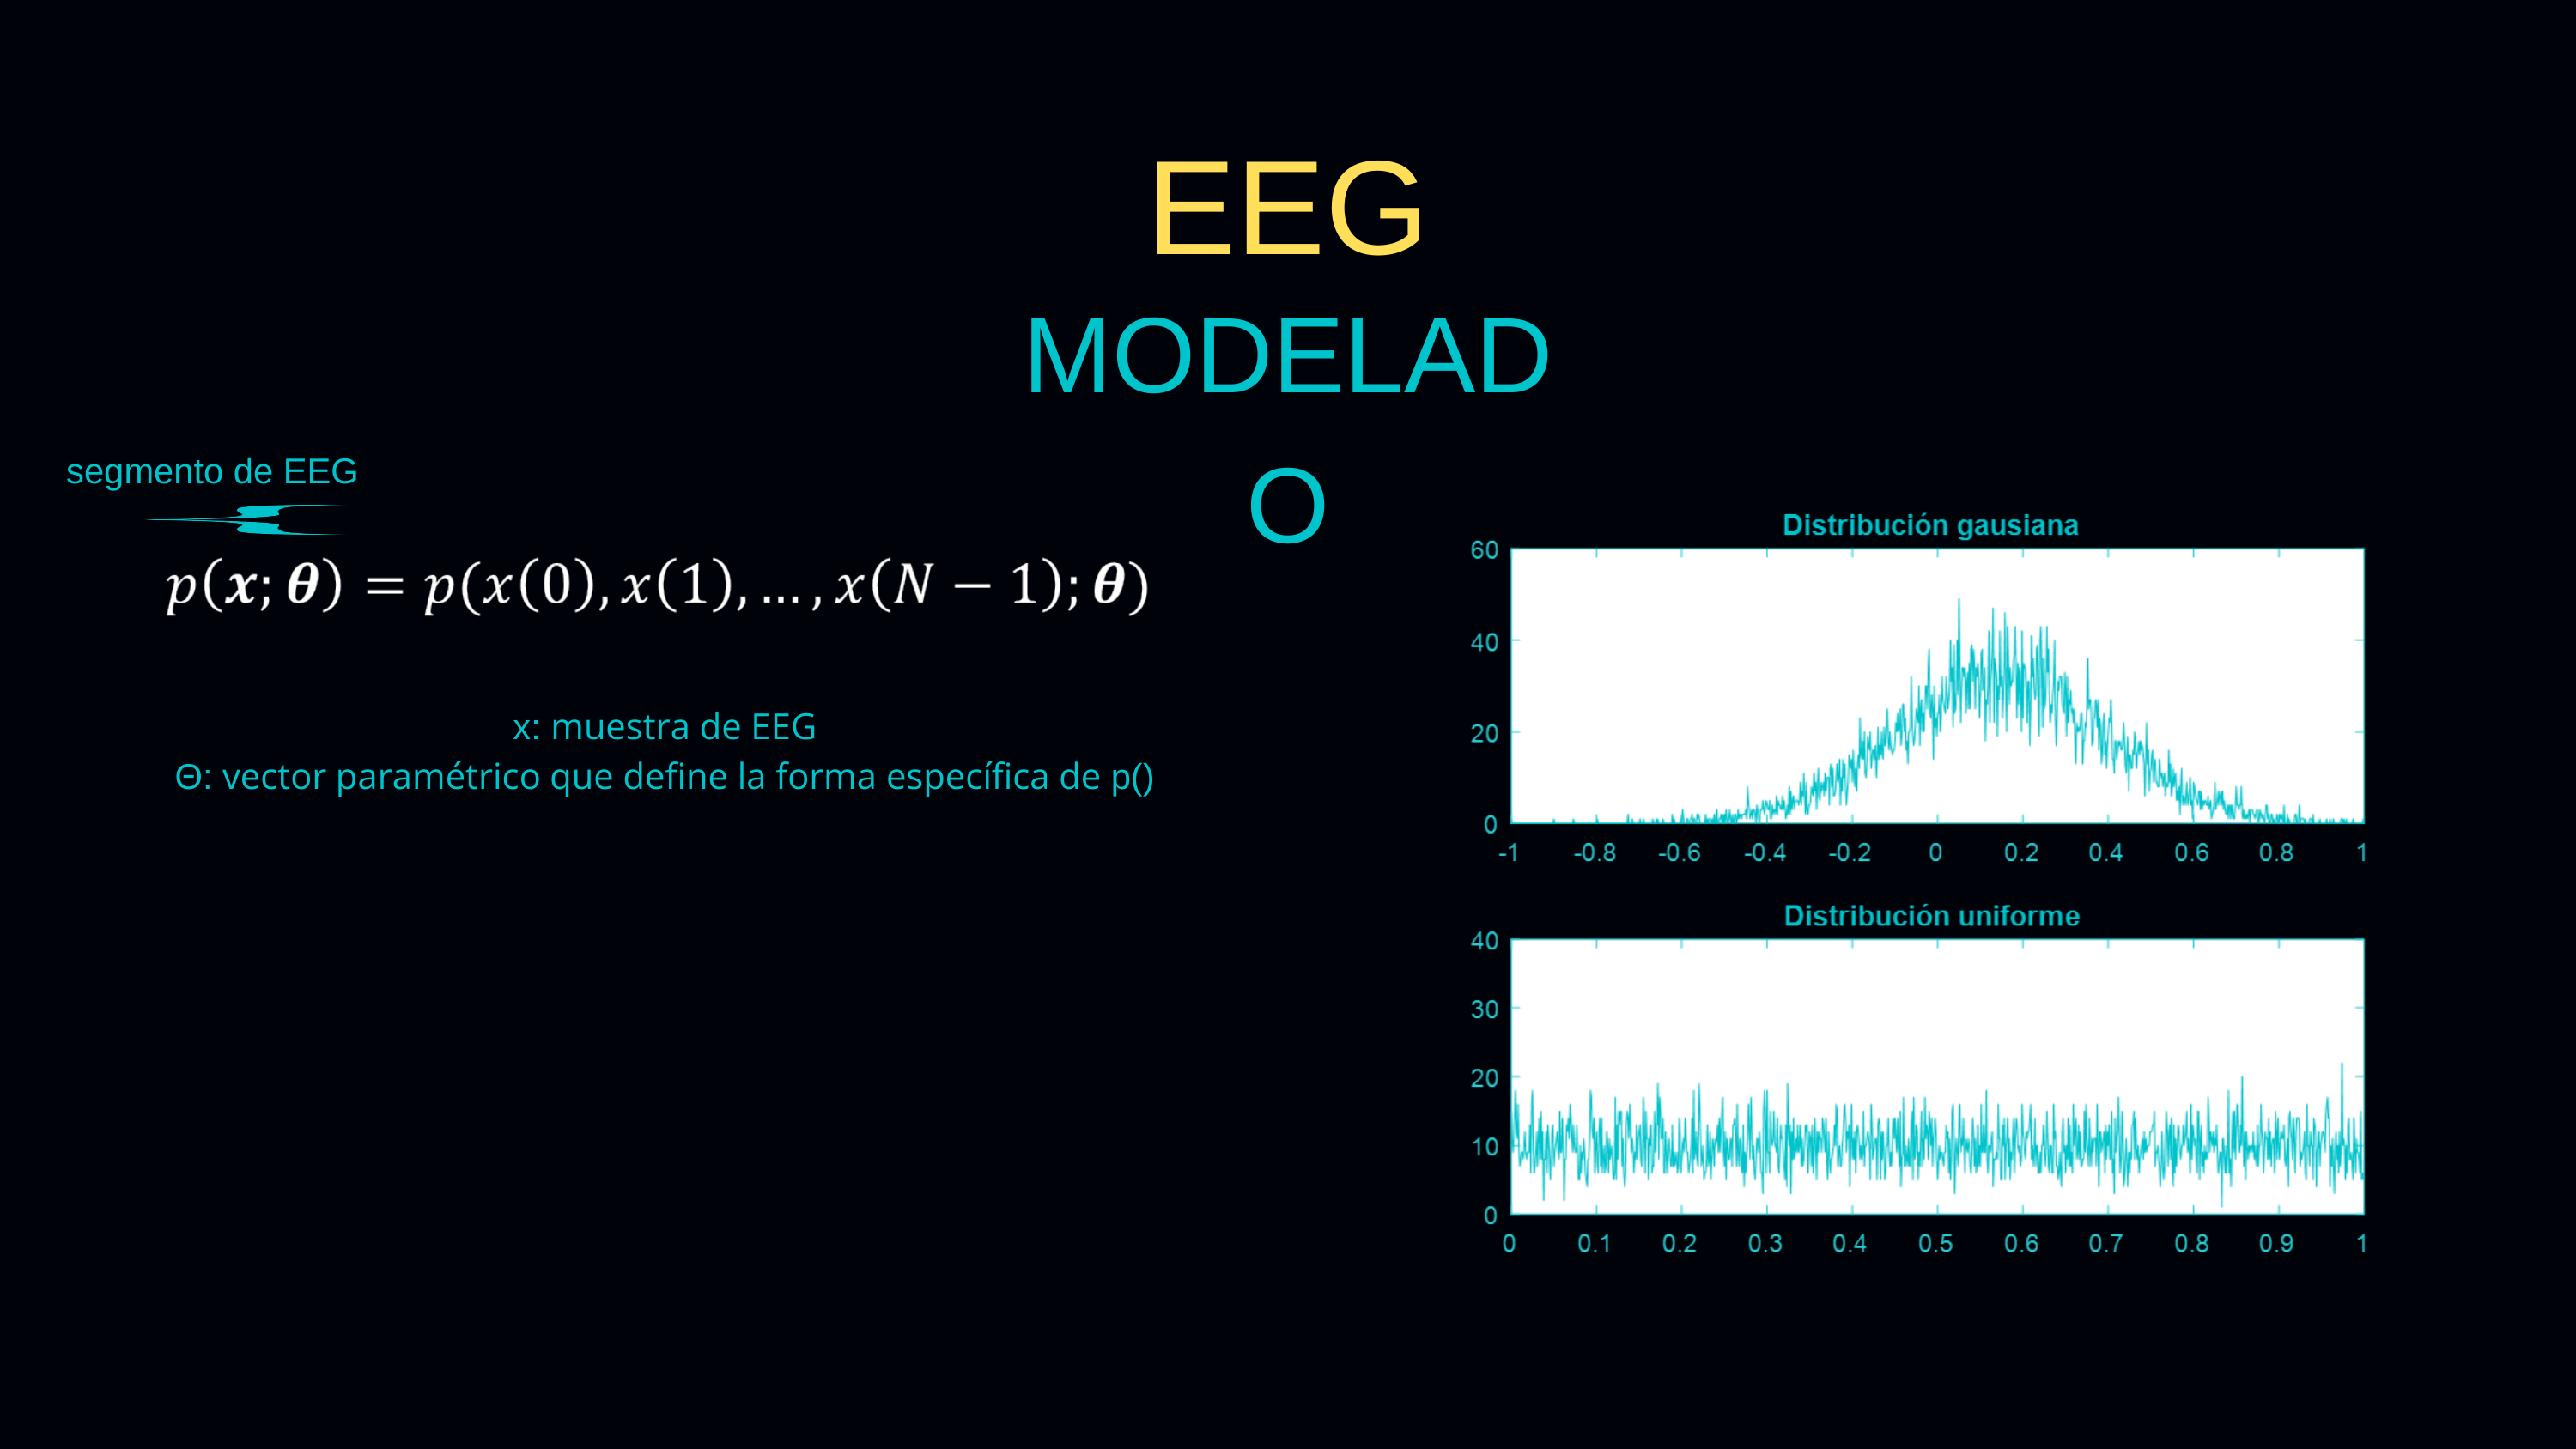

EEG
MODELADO

segmento de EEG

x: muestra de EEG
Θ: vector paramétrico que define la forma específica de p()